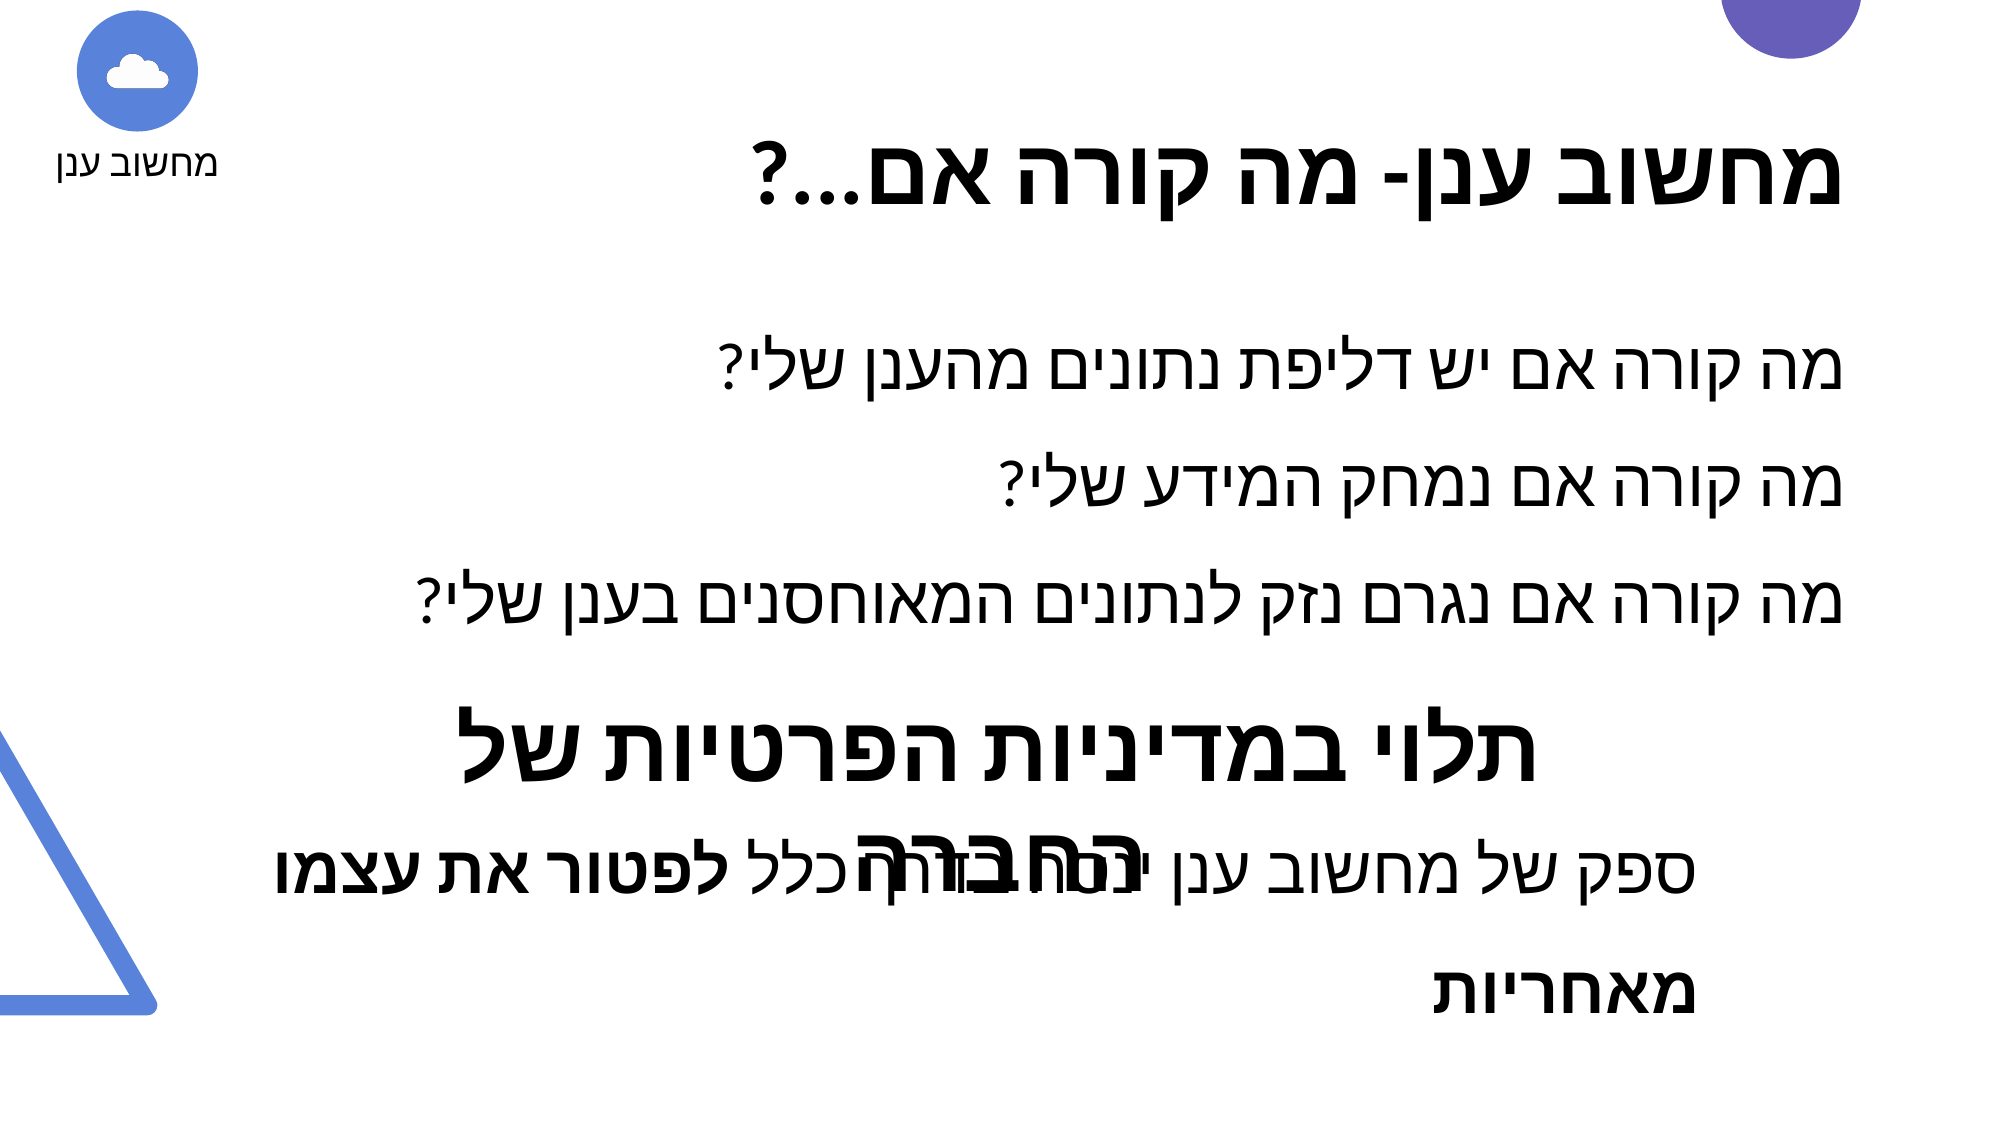

מחשוב ענן
# מחשוב ענן- מה קורה אם...?
מה קורה אם יש דליפת נתונים מהענן שלי?
מה קורה אם נמחק המידע שלי?
מה קורה אם נגרם נזק לנתונים המאוחסנים בענן שלי?
תלוי במדיניות הפרטיות של החברה
ספק של מחשוב ענן ינסה בדרך כלל לפטור את עצמו מאחריות